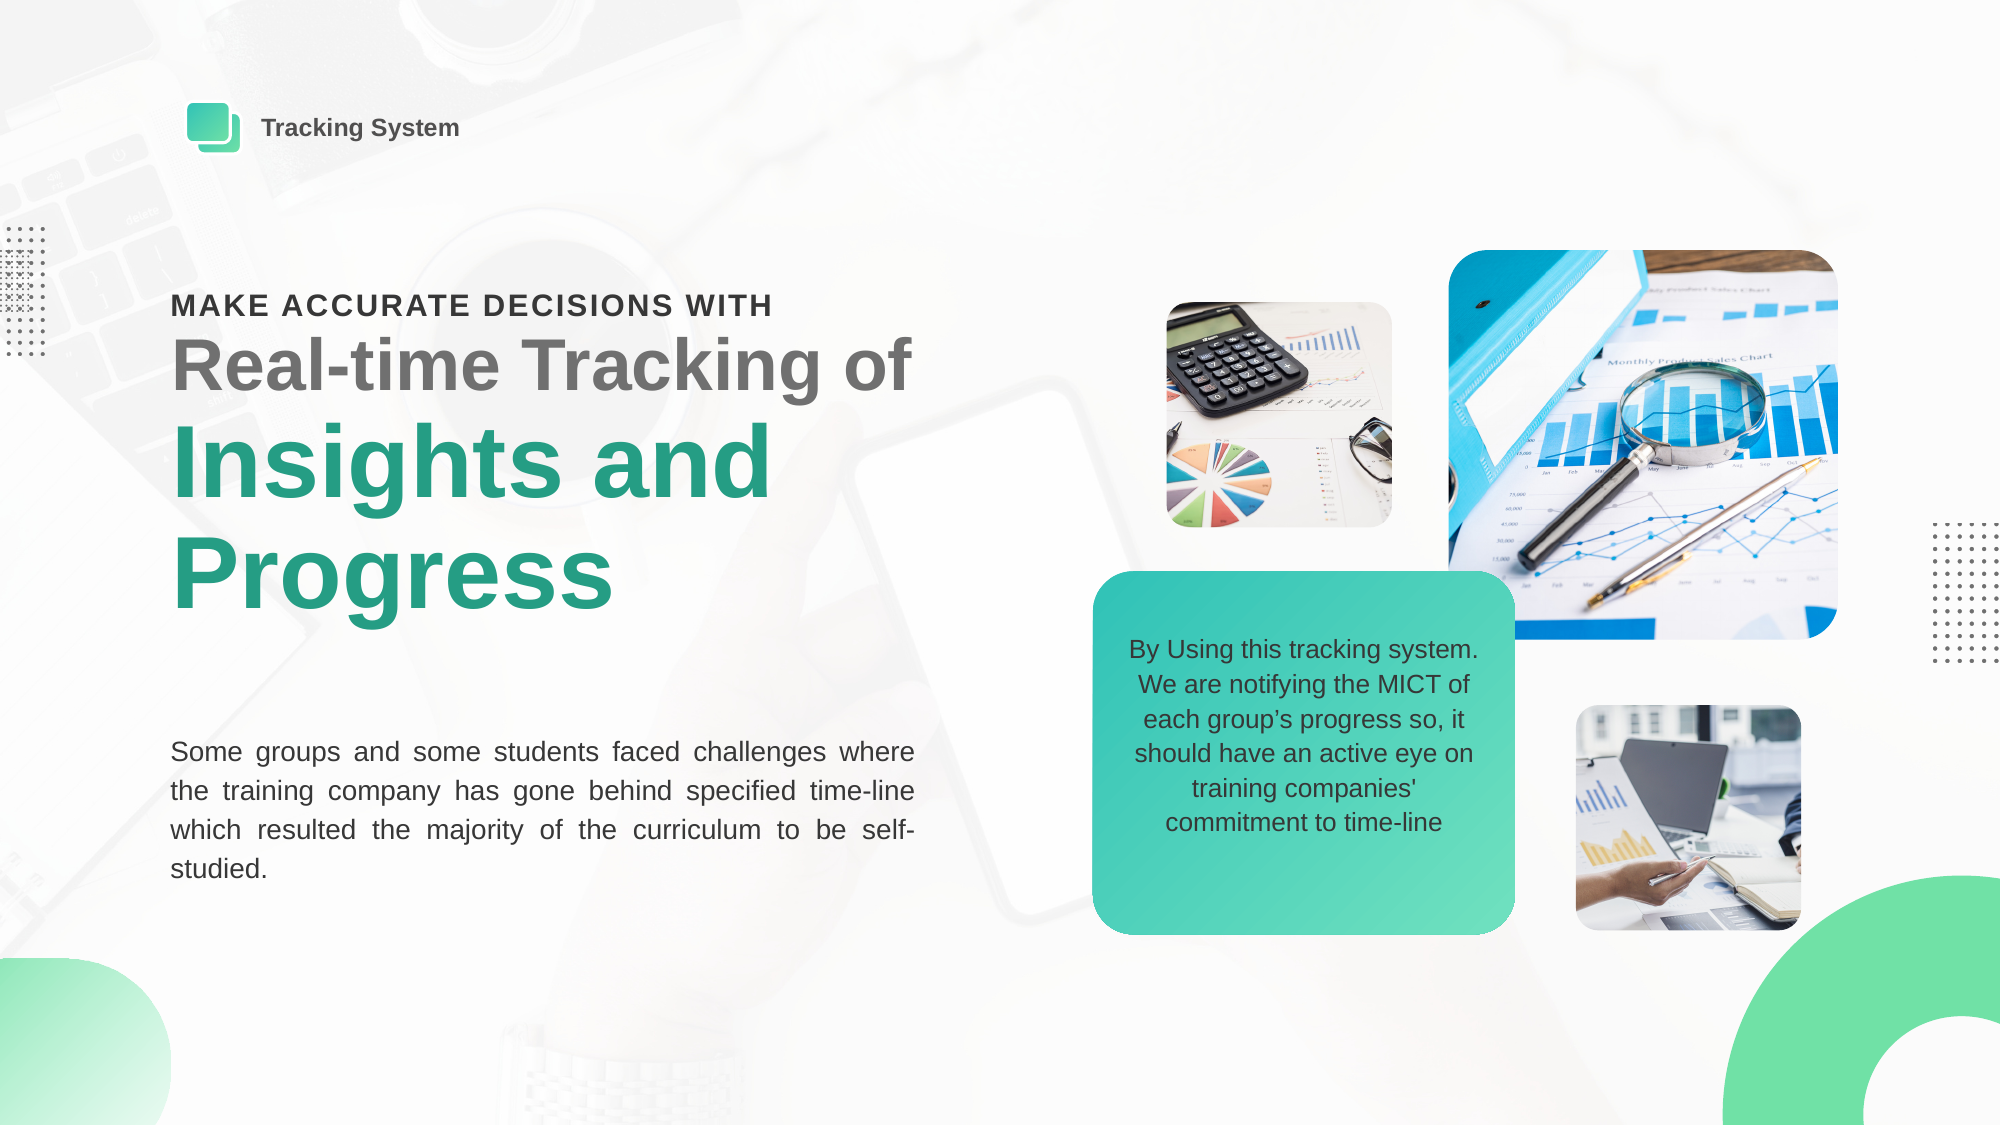

Tracking System

MAKE ACCURATE DECISIONS WITH

Real-time Tracking of
Insights and Progress

By Using this tracking system. We are notifying the MICT of each group’s progress so, it should have an active eye on training companies' commitment to time-line

Some groups and some students faced challenges where the training company has gone behind specified time-line which resulted the majority of the curriculum to be self-studied.